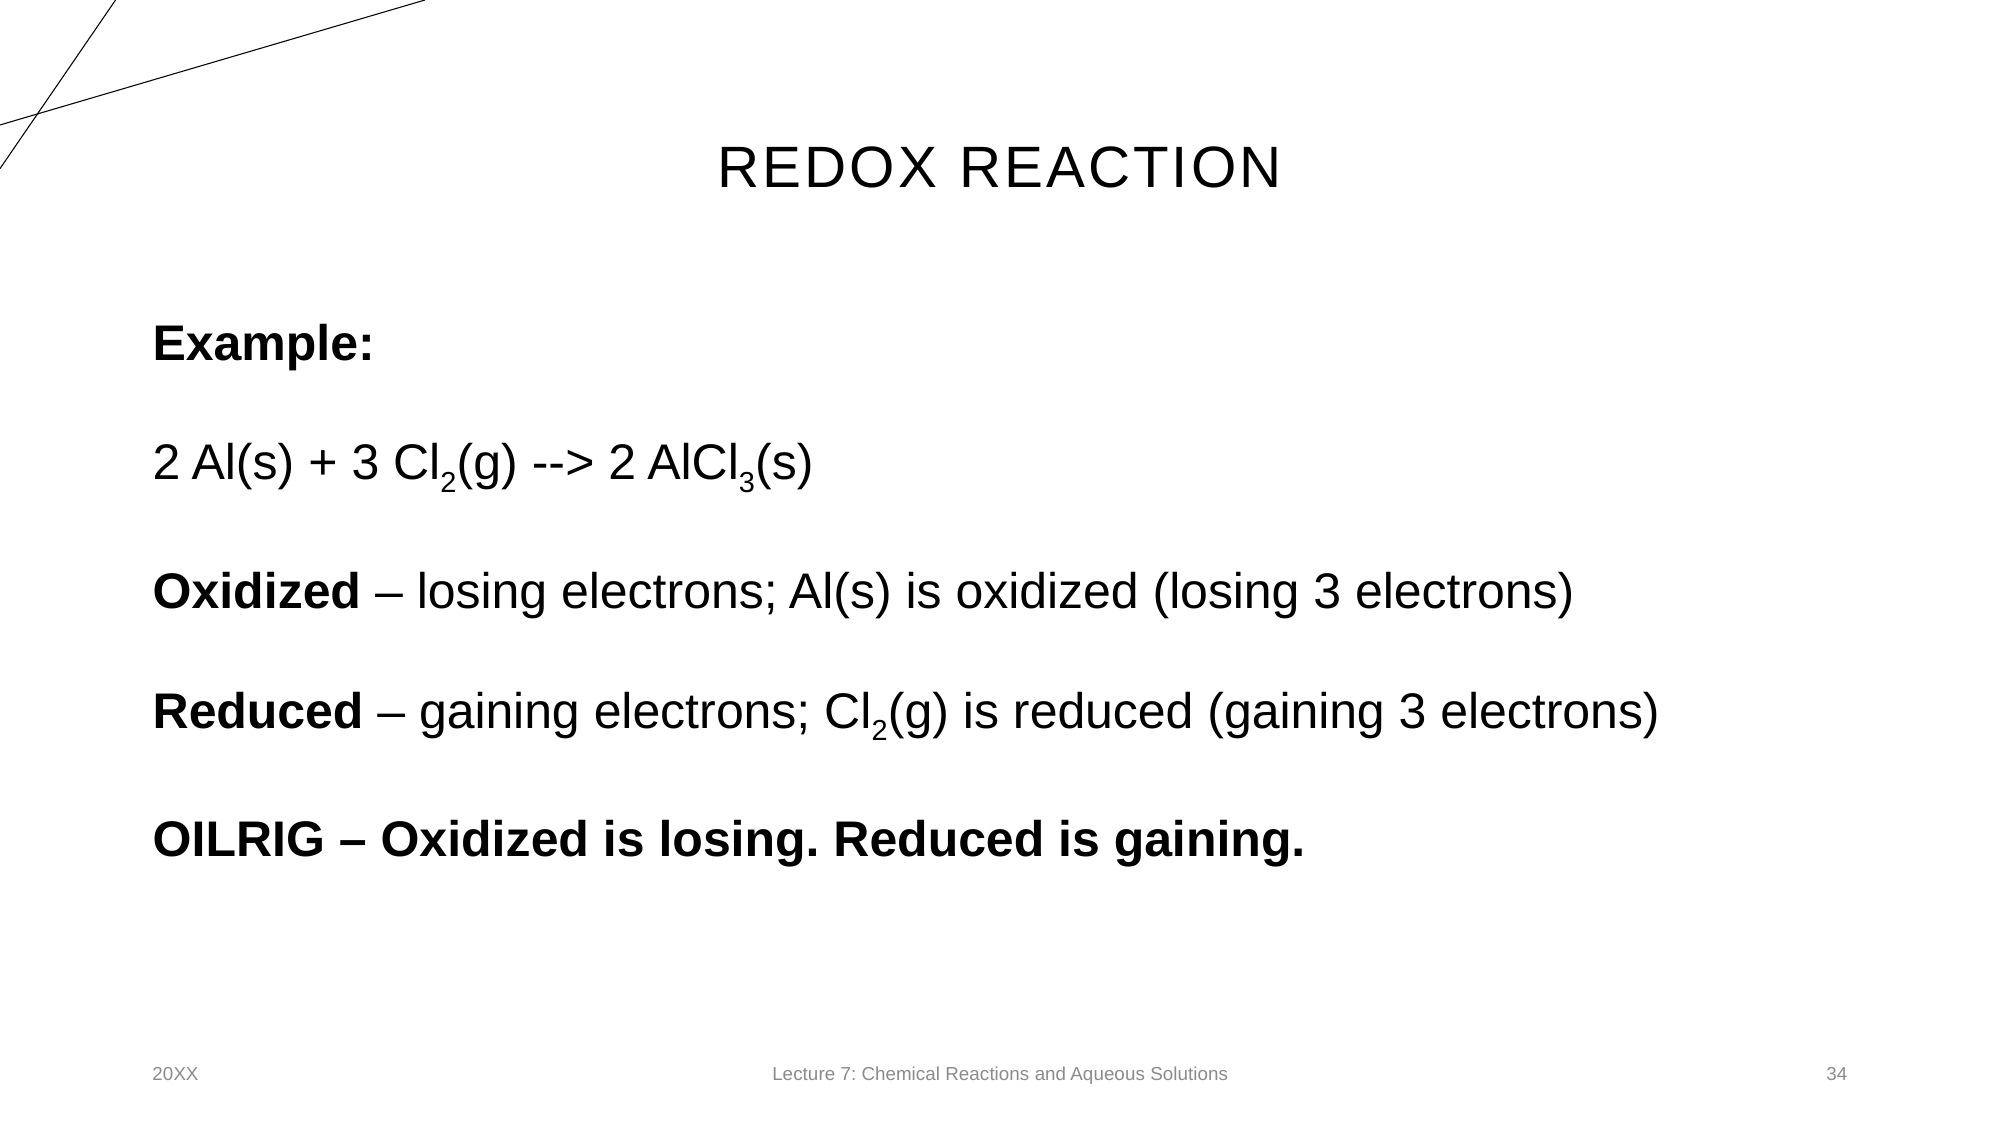

# Redox reaction
Example:

2 Al(s) + 3 Cl2(g) --> 2 AlCl3(s)

Oxidized – losing electrons; Al(s) is oxidized (losing 3 electrons)

Reduced – gaining electrons; Cl2(g) is reduced (gaining 3 electrons)

OILRIG – Oxidized is losing. Reduced is gaining.
20XX
Lecture 7: Chemical Reactions and Aqueous Solutions​
34